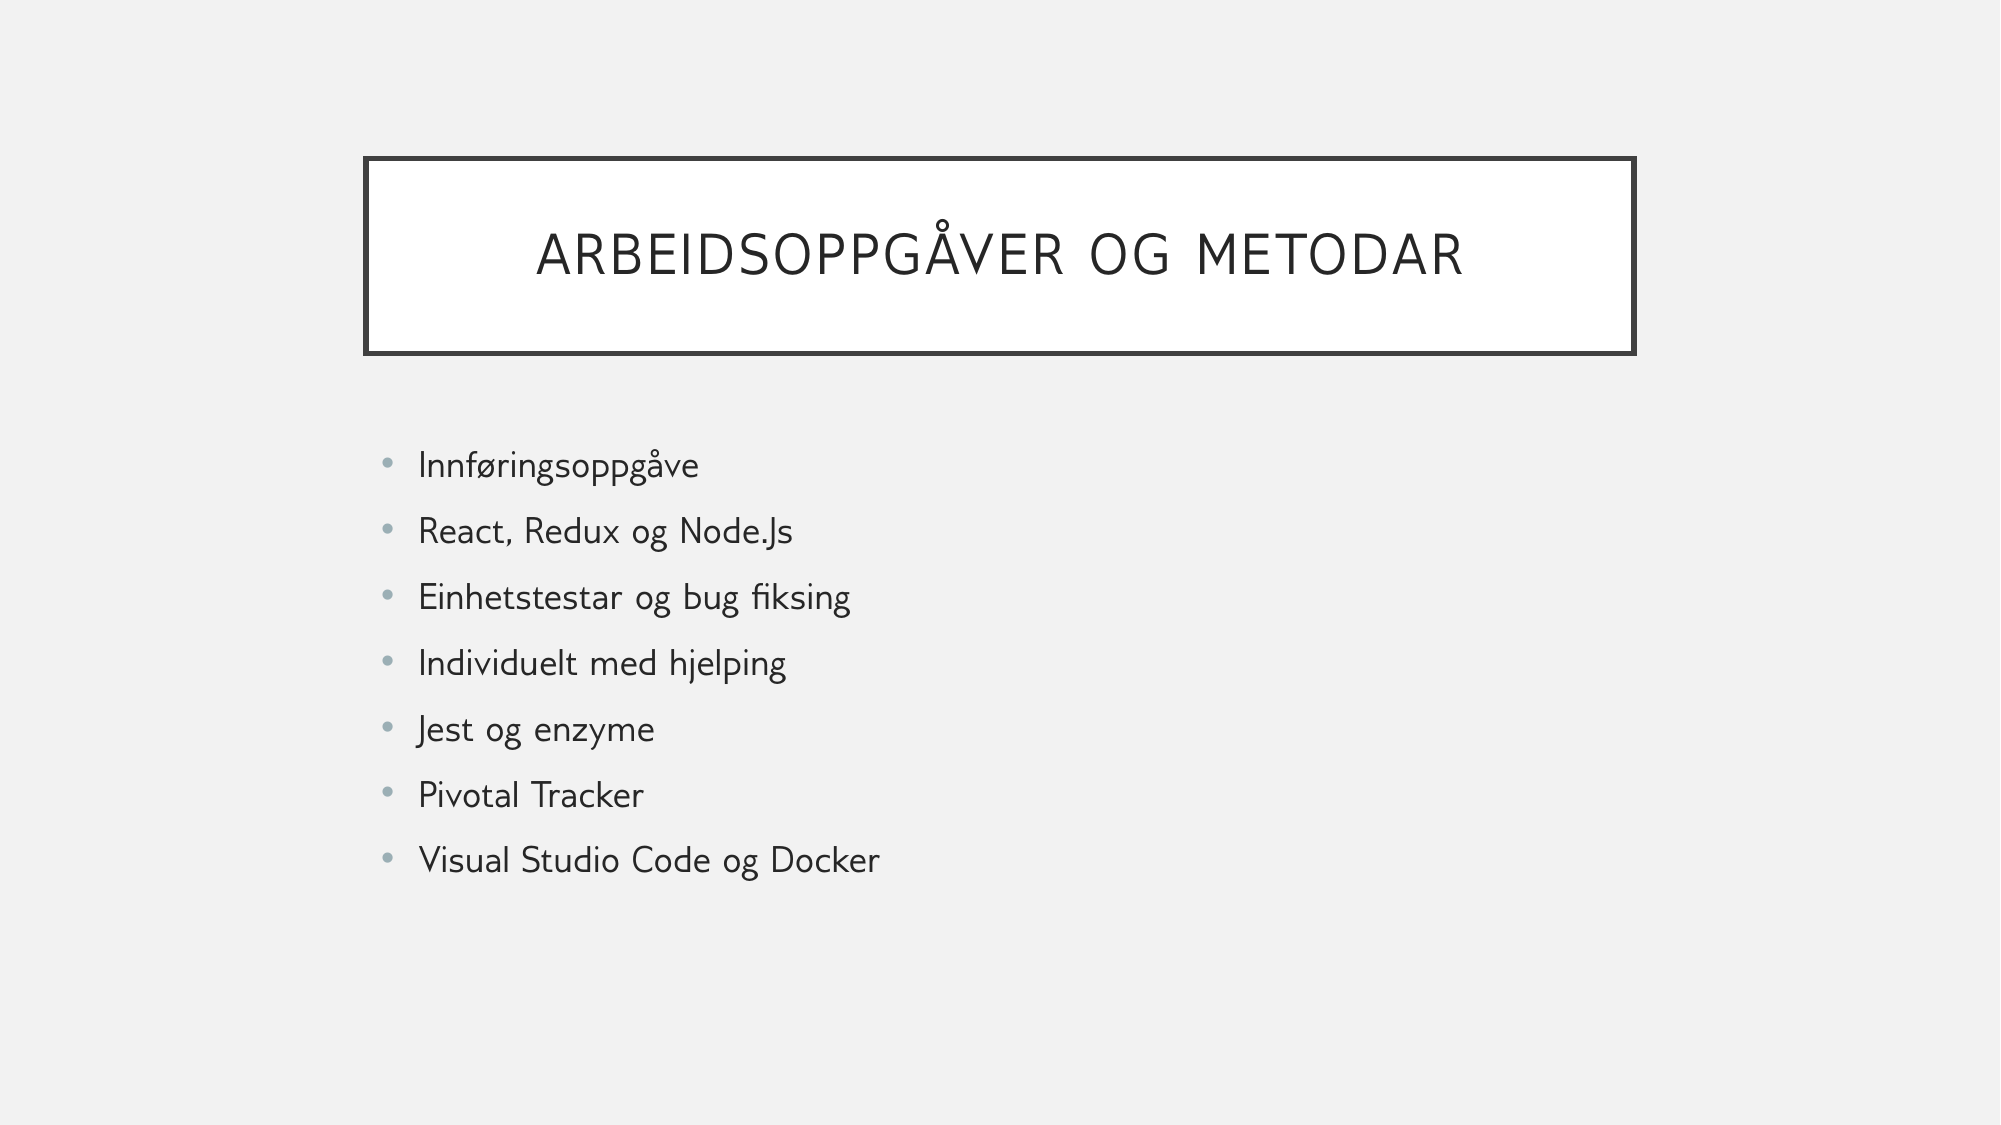

# Arbeidsoppgåver og metodar
Innføringsoppgåve
React, Redux og Node.Js
Einhetstestar og bug fiksing
Individuelt med hjelping
Jest og enzyme
Pivotal Tracker
Visual Studio Code og Docker